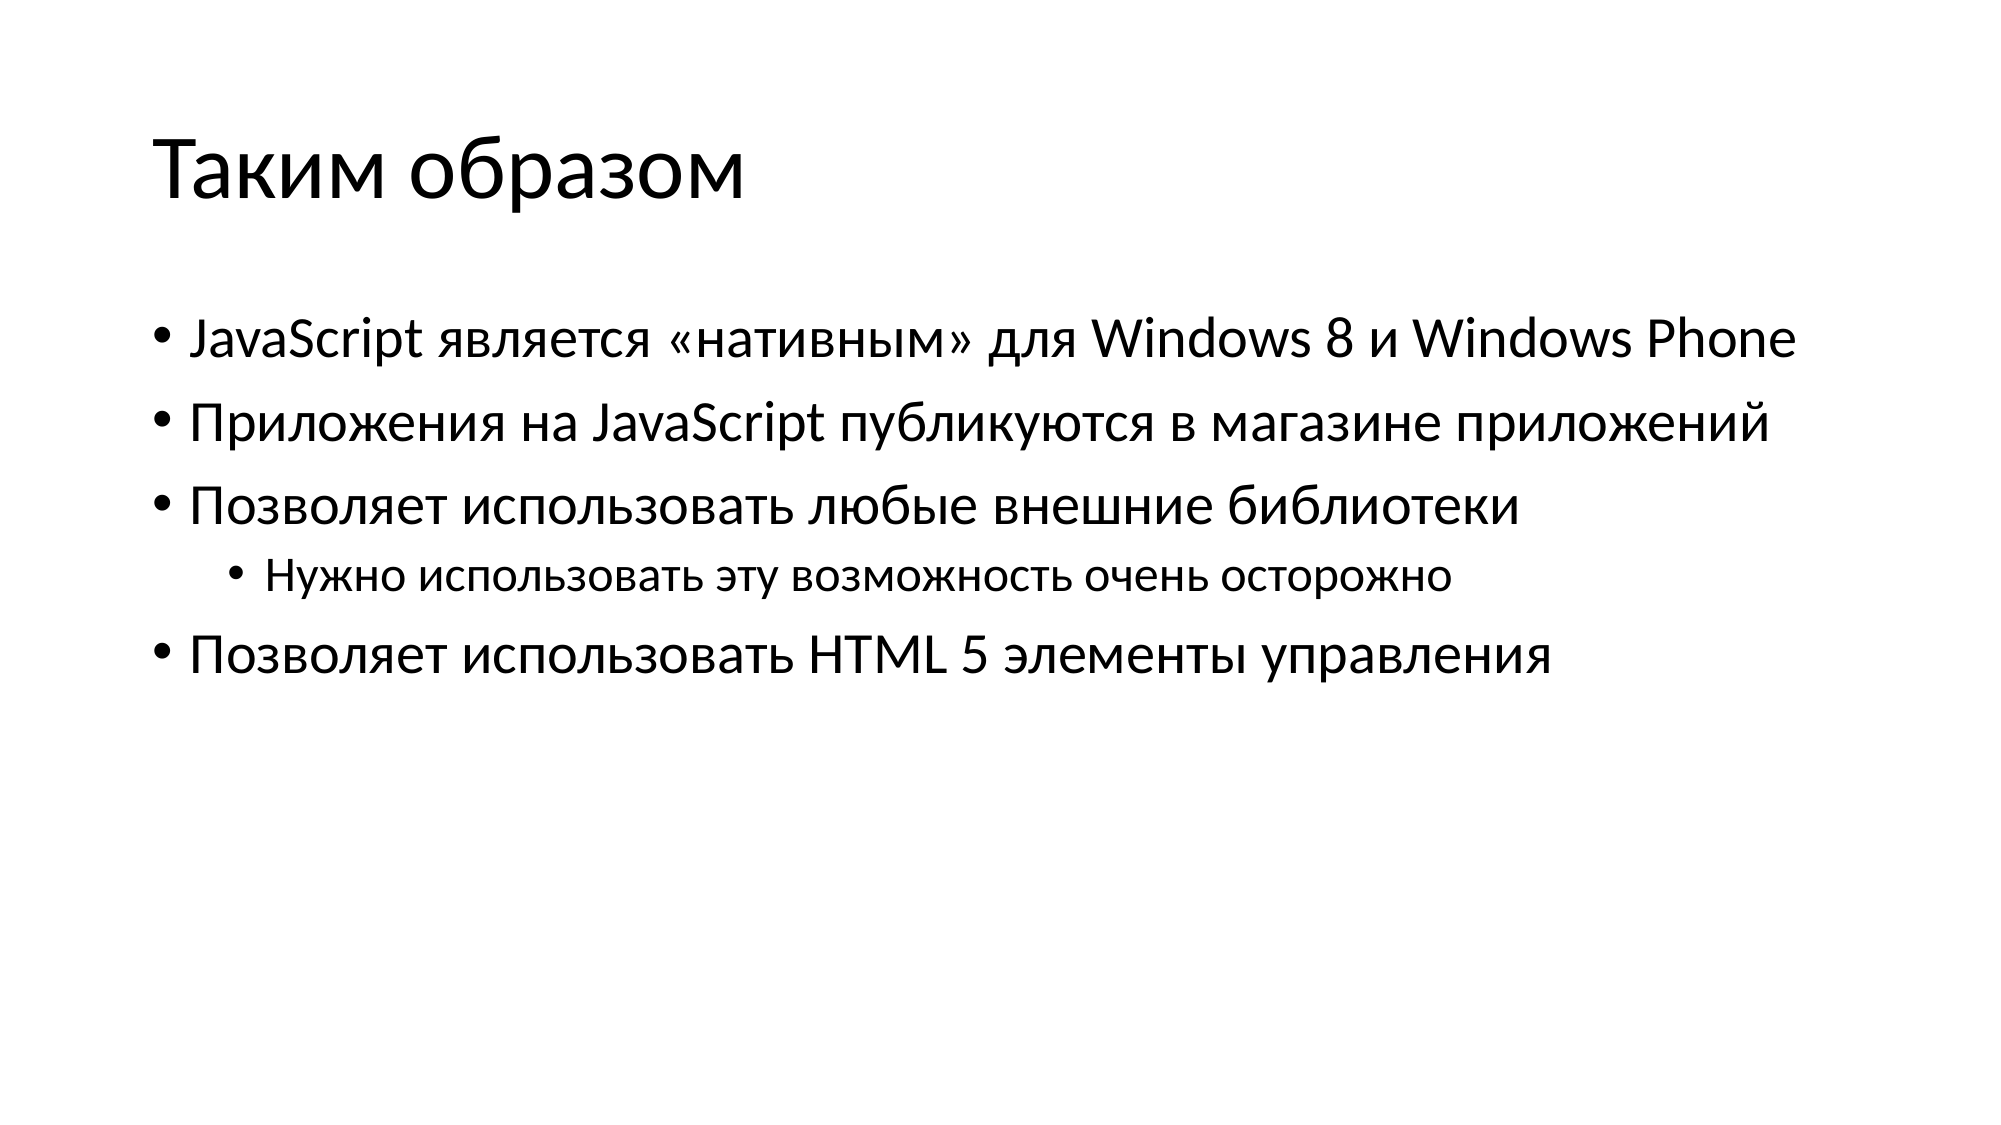

# Таким образом
JavaScript является «нативным» для Windows 8 и Windows Phone
Приложения на JavaScript публикуются в магазине приложений
Позволяет использовать любые внешние библиотеки
Нужно использовать эту возможность очень осторожно
Позволяет использовать HTML 5 элементы управления